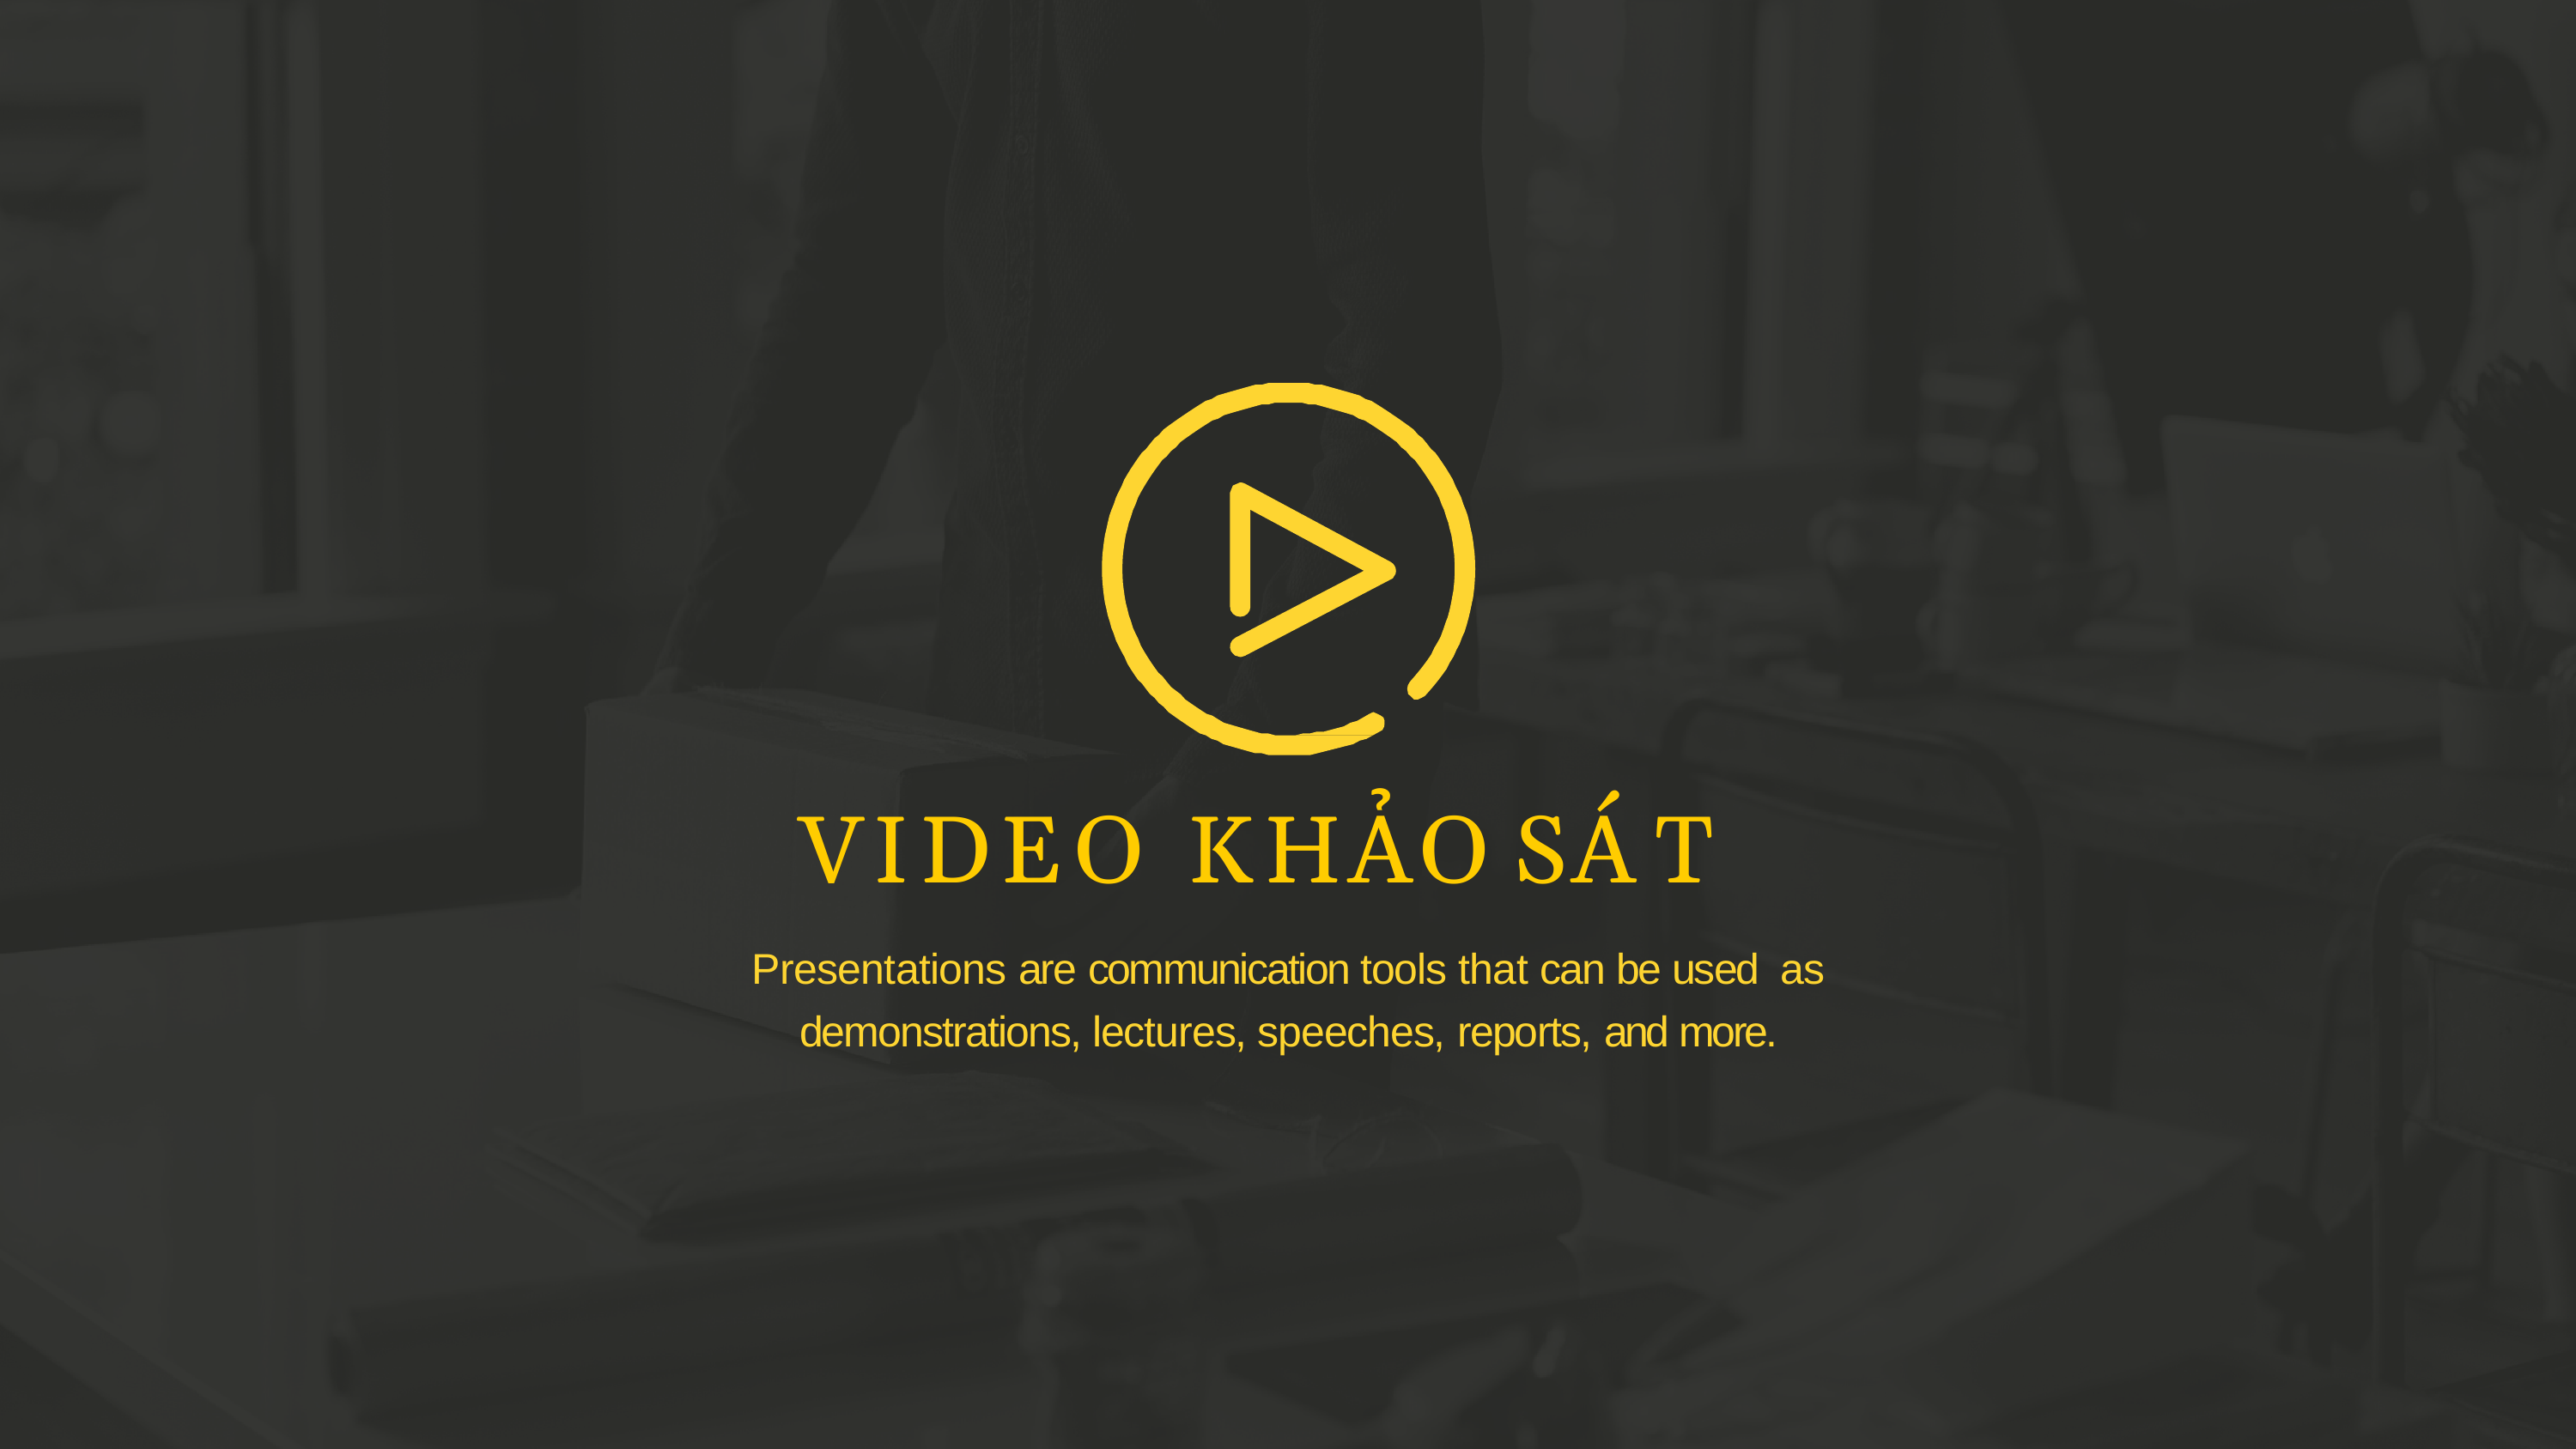

VIDEO KHẢO SÁT
# Presentations are communication tools that can be used  as demonstrations, lectures, speeches, reports, and more.